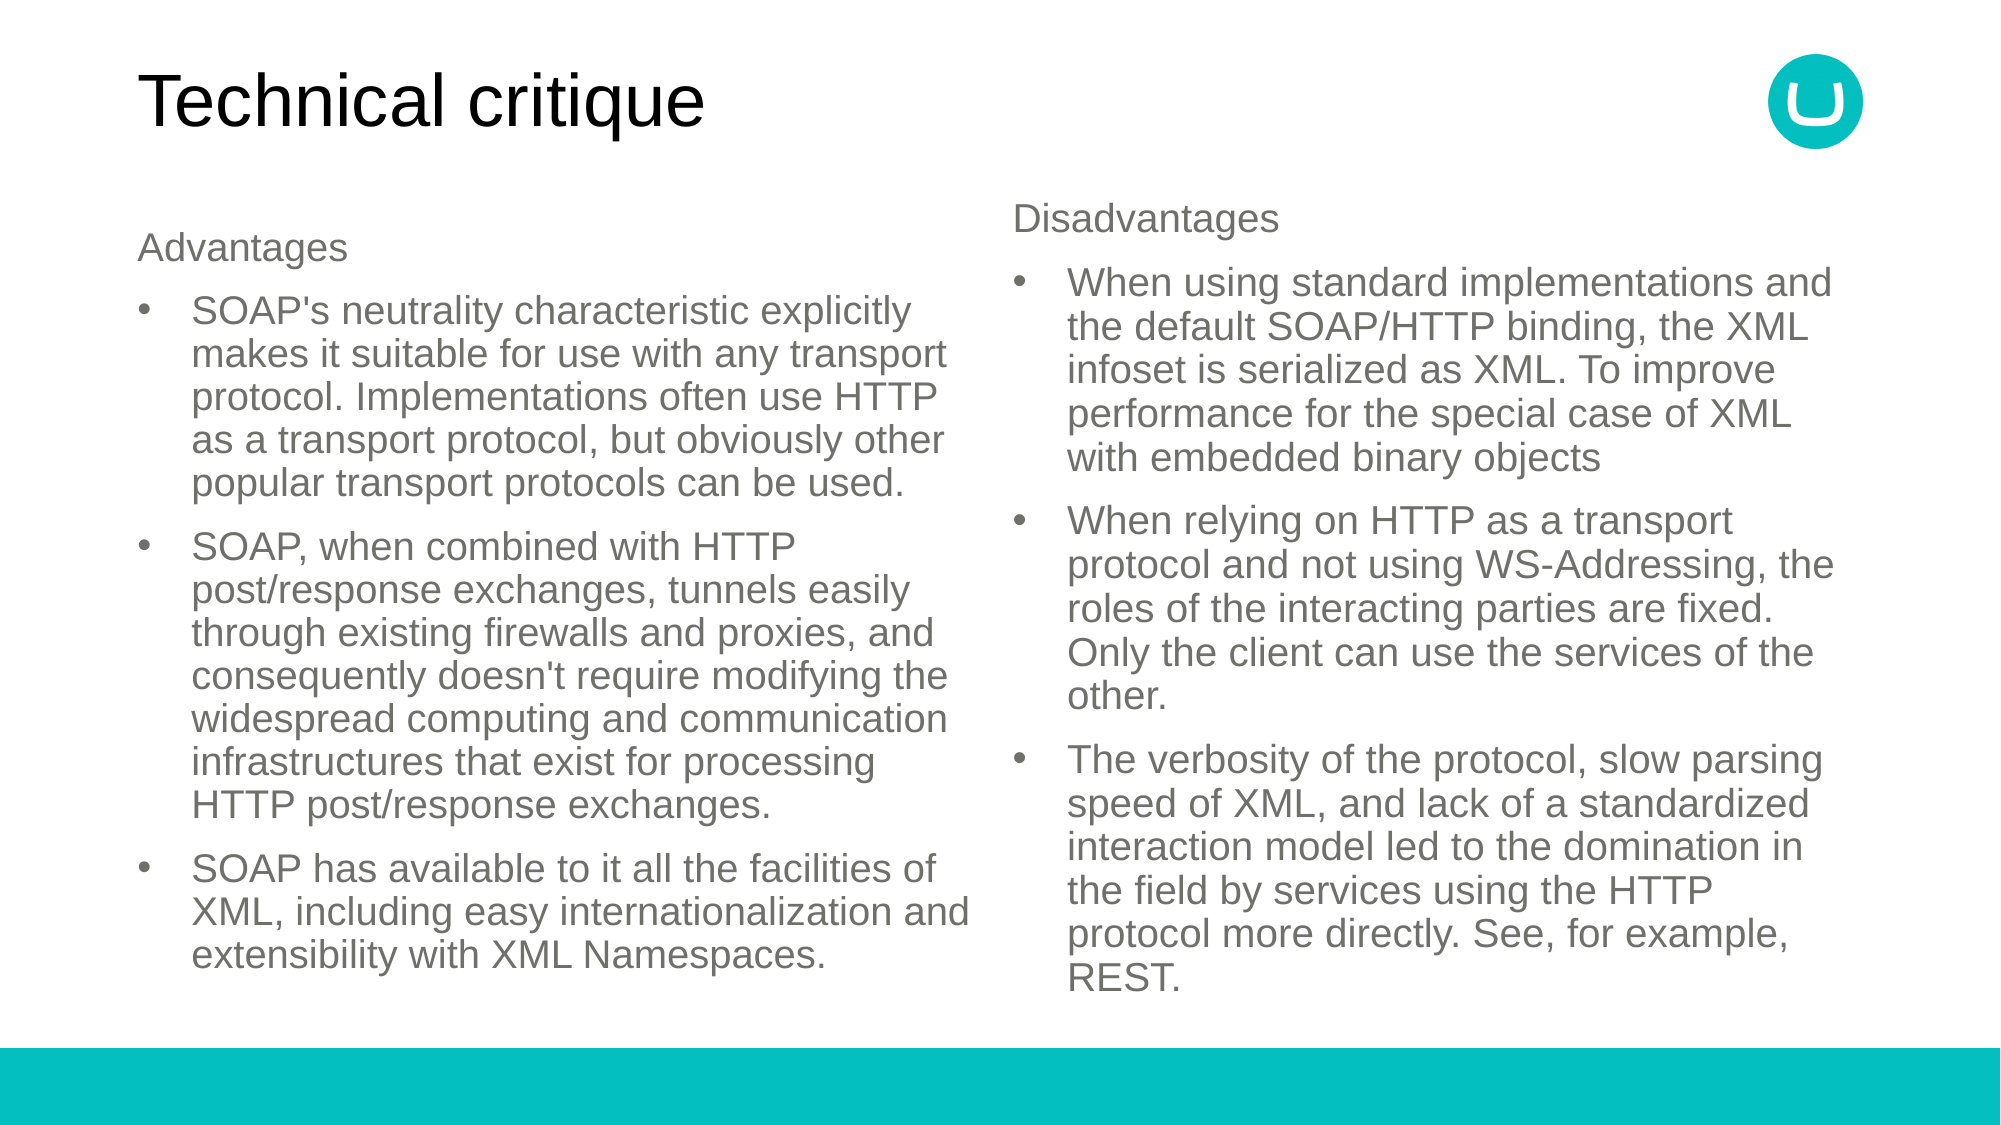

# Technical critique
Advantages
SOAP's neutrality characteristic explicitly makes it suitable for use with any transport protocol. Implementations often use HTTP as a transport protocol, but obviously other popular transport protocols can be used.
SOAP, when combined with HTTP post/response exchanges, tunnels easily through existing firewalls and proxies, and consequently doesn't require modifying the widespread computing and communication infrastructures that exist for processing HTTP post/response exchanges.
SOAP has available to it all the facilities of XML, including easy internationalization and extensibility with XML Namespaces.
Disadvantages
When using standard implementations and the default SOAP/HTTP binding, the XML infoset is serialized as XML. To improve performance for the special case of XML with embedded binary objects
When relying on HTTP as a transport protocol and not using WS-Addressing, the roles of the interacting parties are fixed. Only the client can use the services of the other.
The verbosity of the protocol, slow parsing speed of XML, and lack of a standardized interaction model led to the domination in the field by services using the HTTP protocol more directly. See, for example, REST.